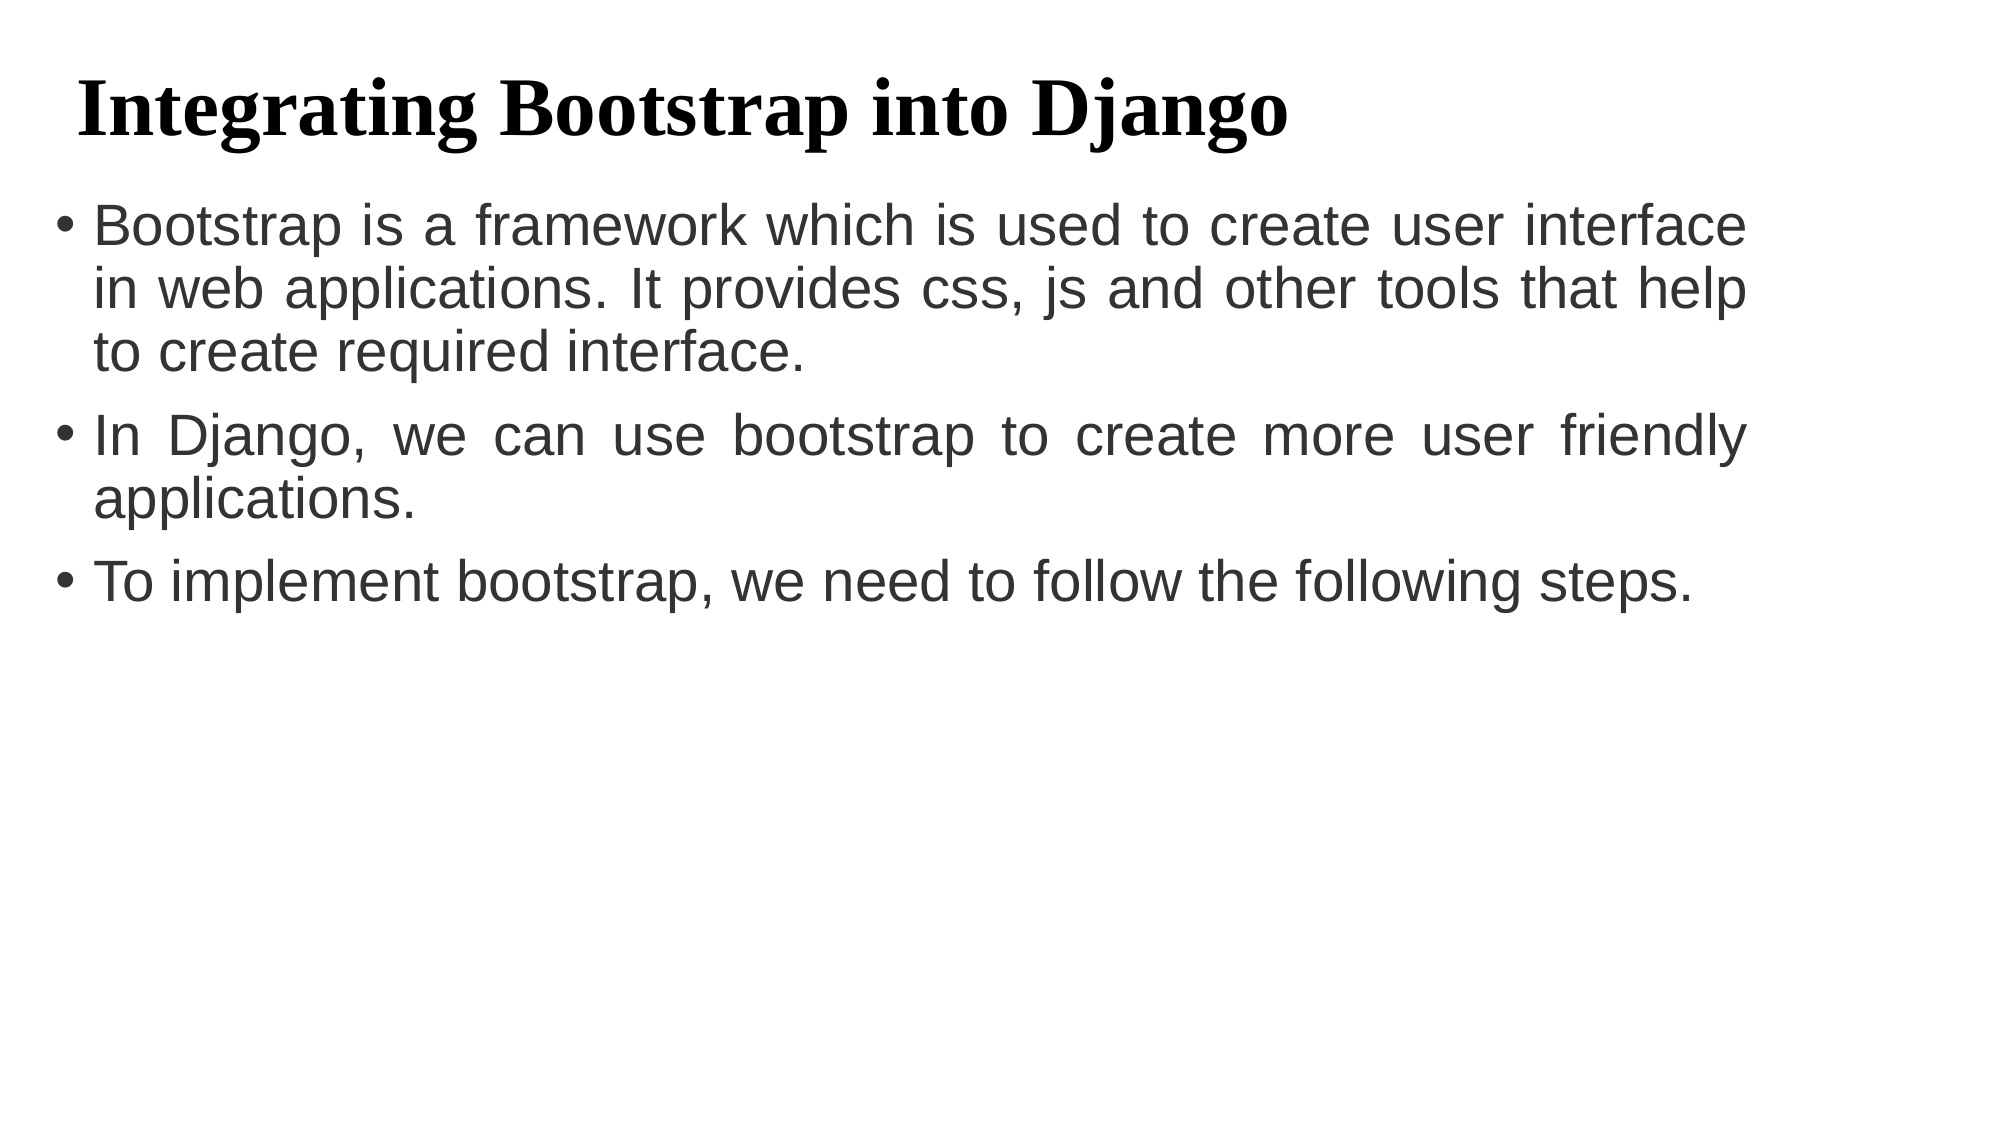

# Integrating Bootstrap into Django
Bootstrap is a framework which is used to create user interface in web applications. It provides css, js and other tools that help to create required interface.
In Django, we can use bootstrap to create more user friendly applications.
To implement bootstrap, we need to follow the following steps.